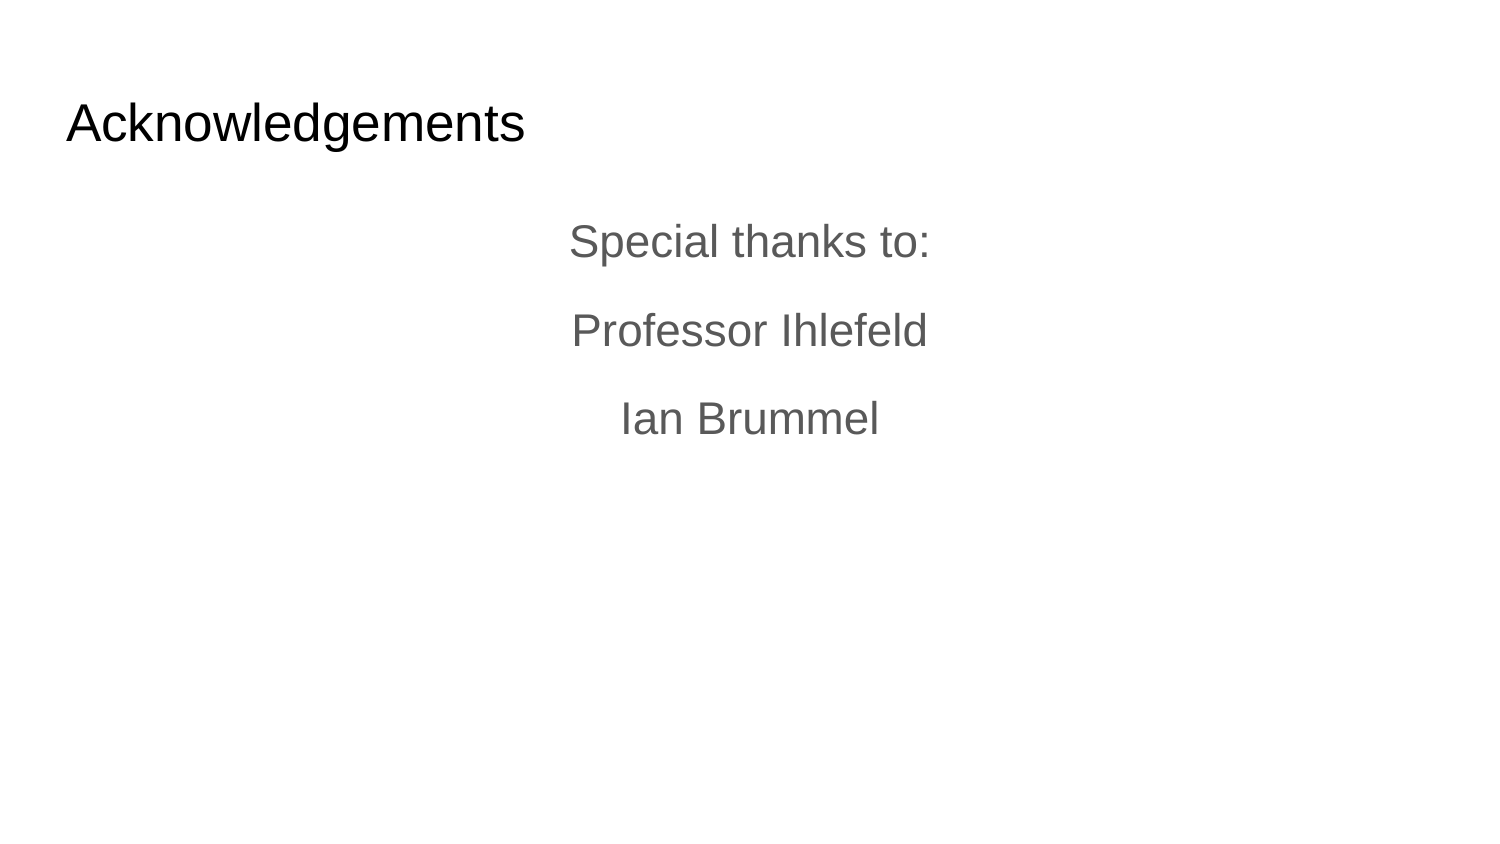

# Acknowledgements
Special thanks to:
Professor Ihlefeld
Ian Brummel